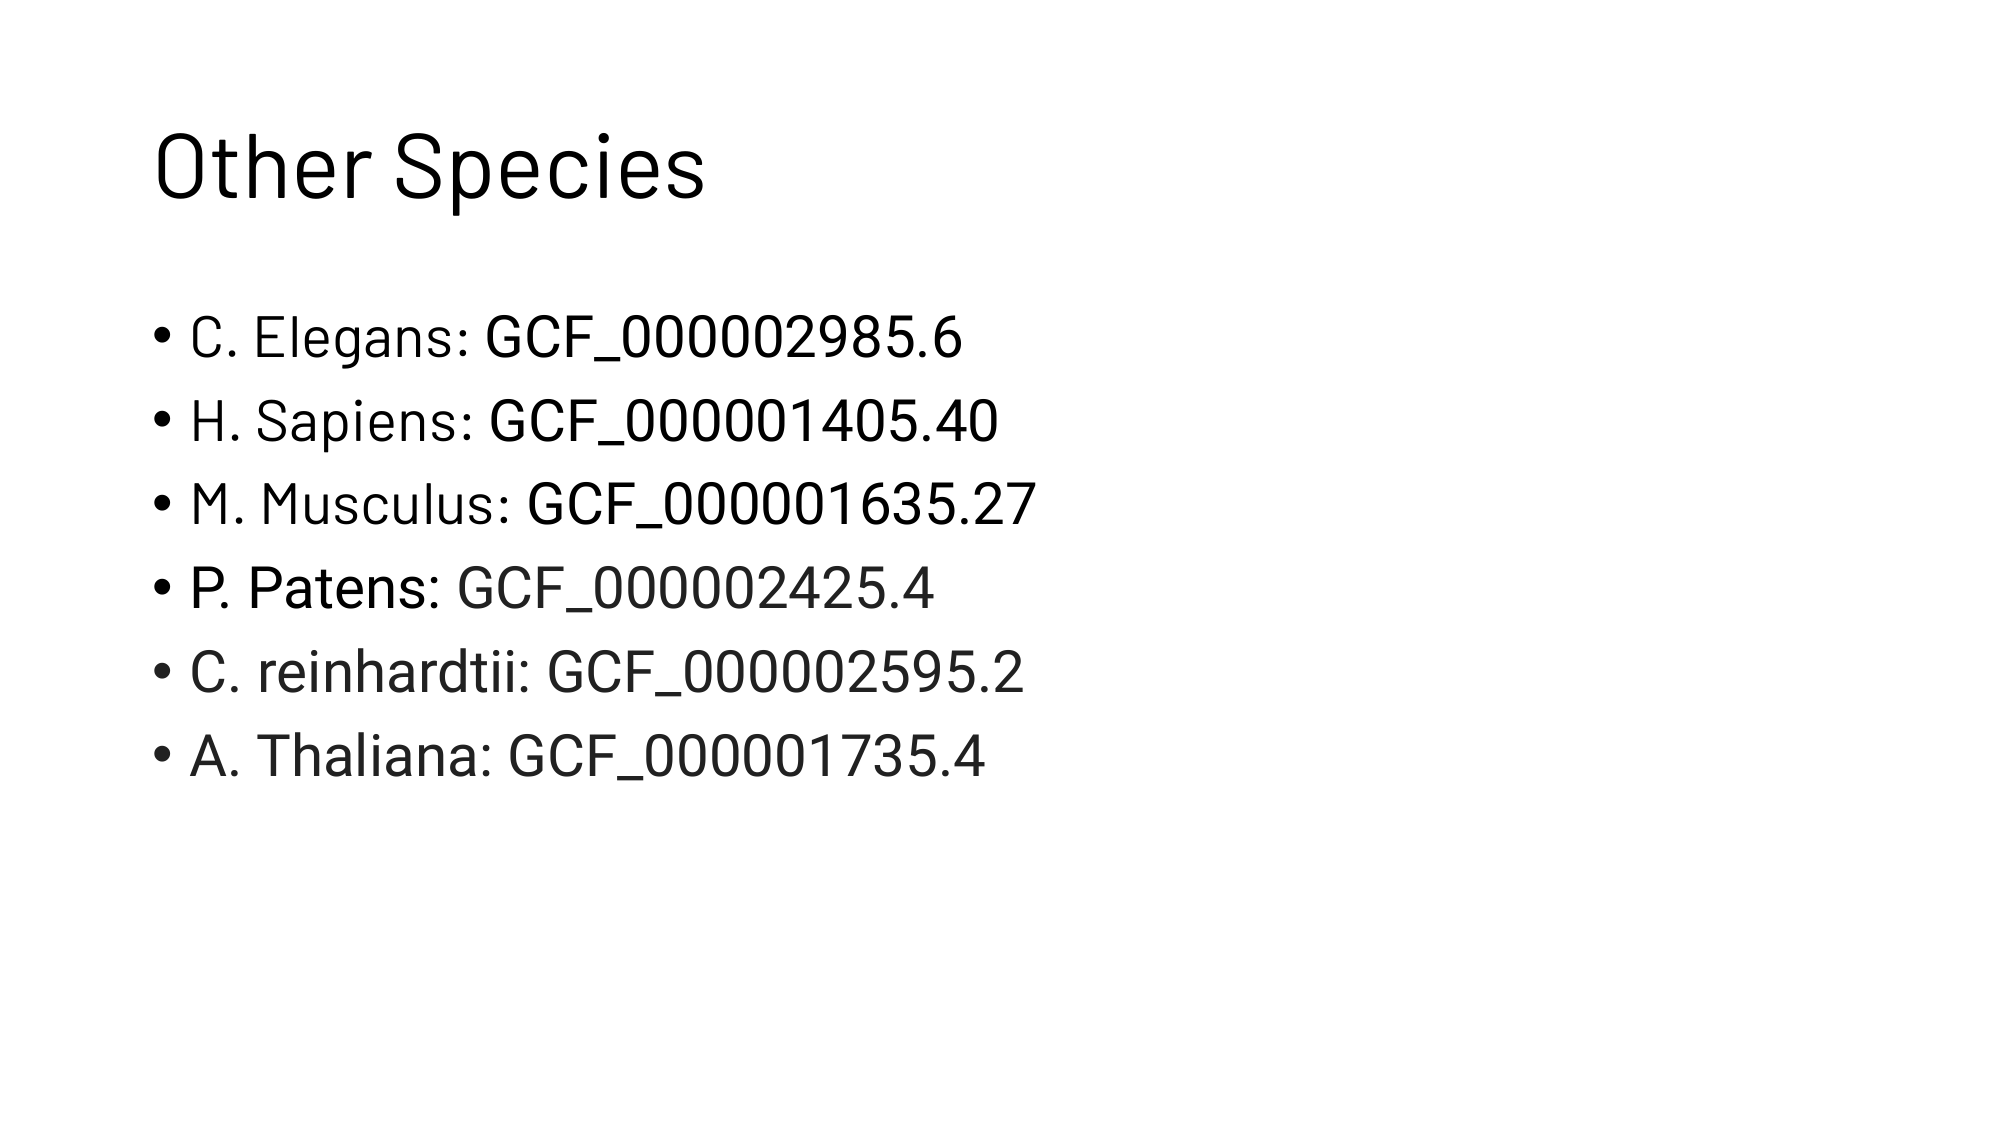

# Other Species
C. Elegans: GCF_000002985.6
H. Sapiens: GCF_000001405.40
M. Musculus: GCF_000001635.27
P. Patens: GCF_000002425.4
C. reinhardtii: GCF_000002595.2
A. Thaliana: GCF_000001735.4